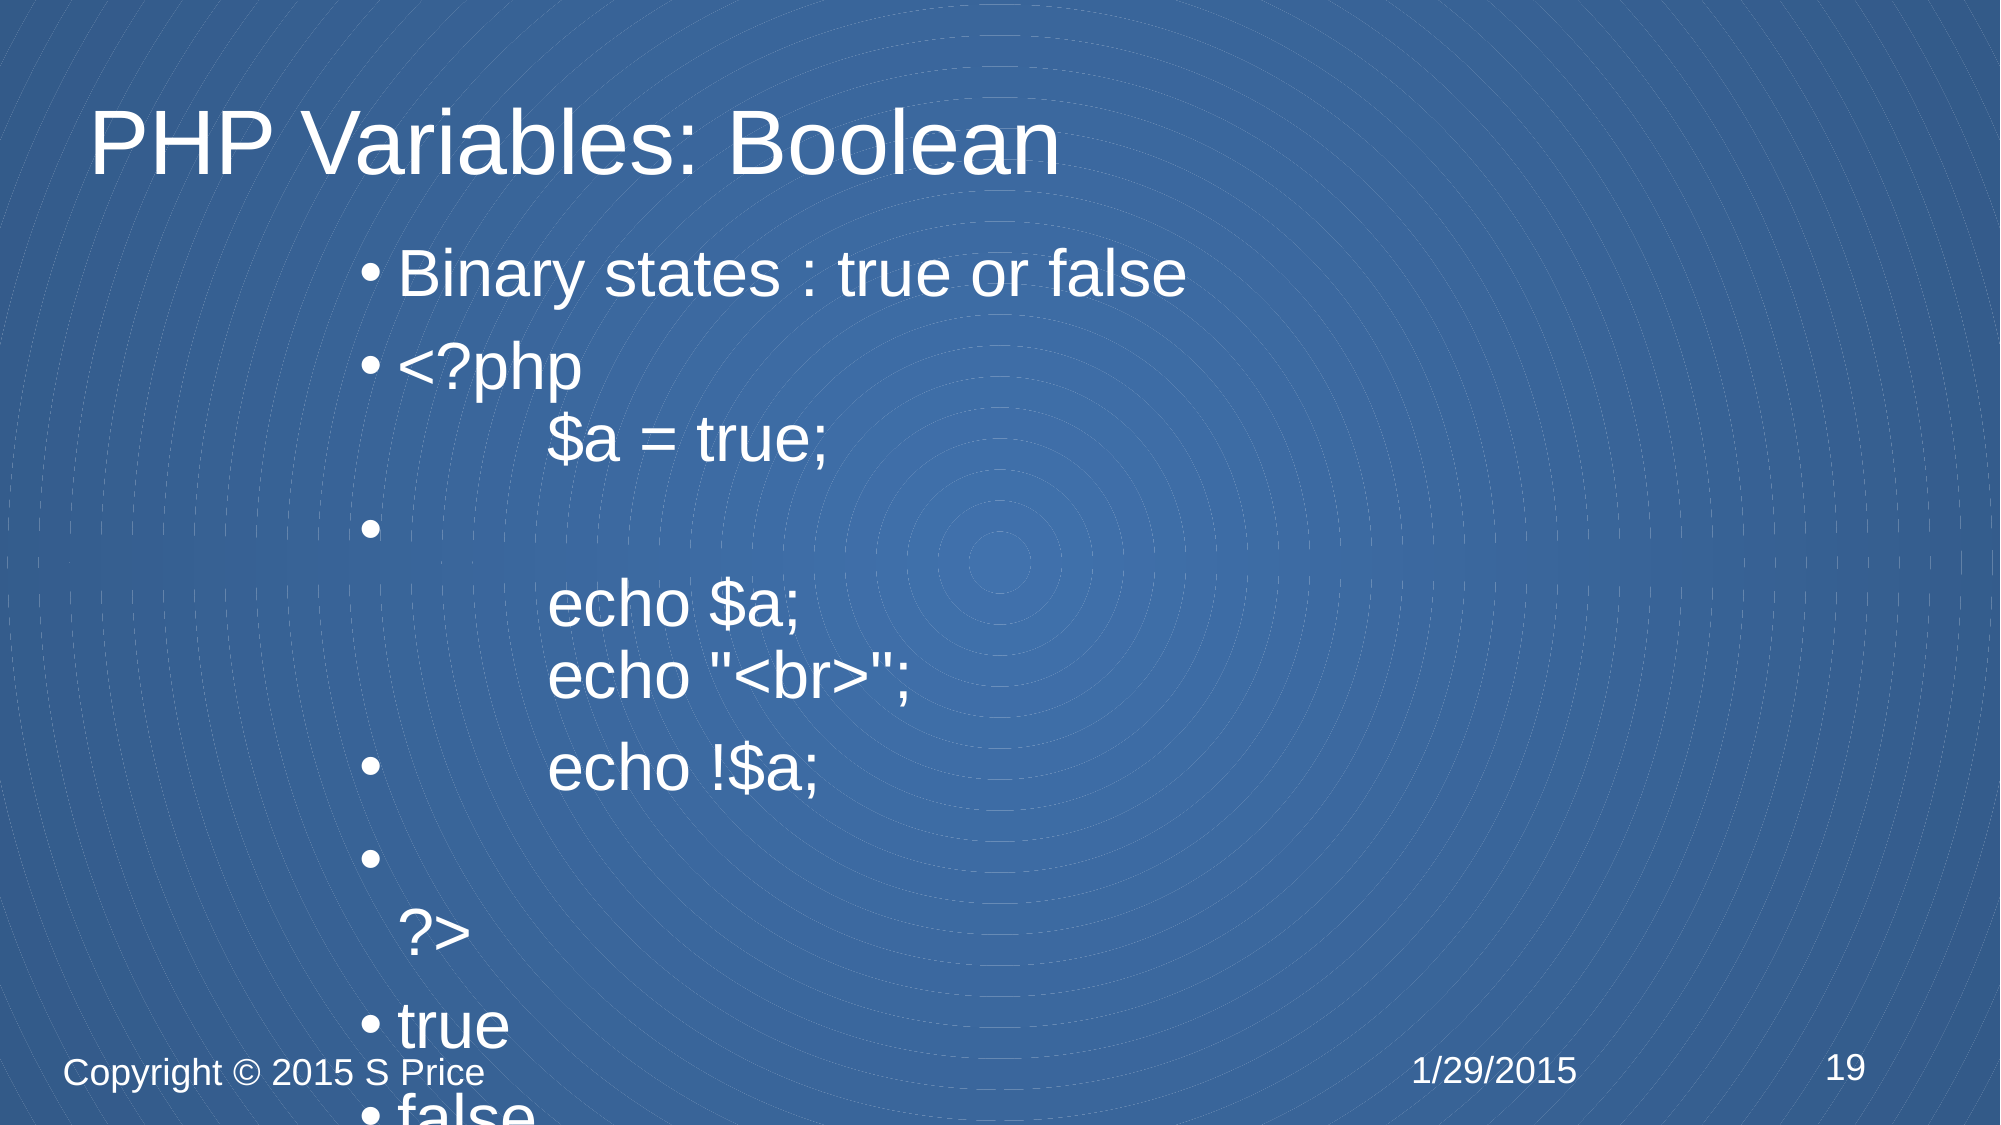

# PHP Variables: Boolean
Binary states : true or false
<?php 
	$a = true;
	echo $a;
	echo "<br>";
	echo !$a;
?>
true
false
19
1/29/2015
Copyright © 2015 S Price